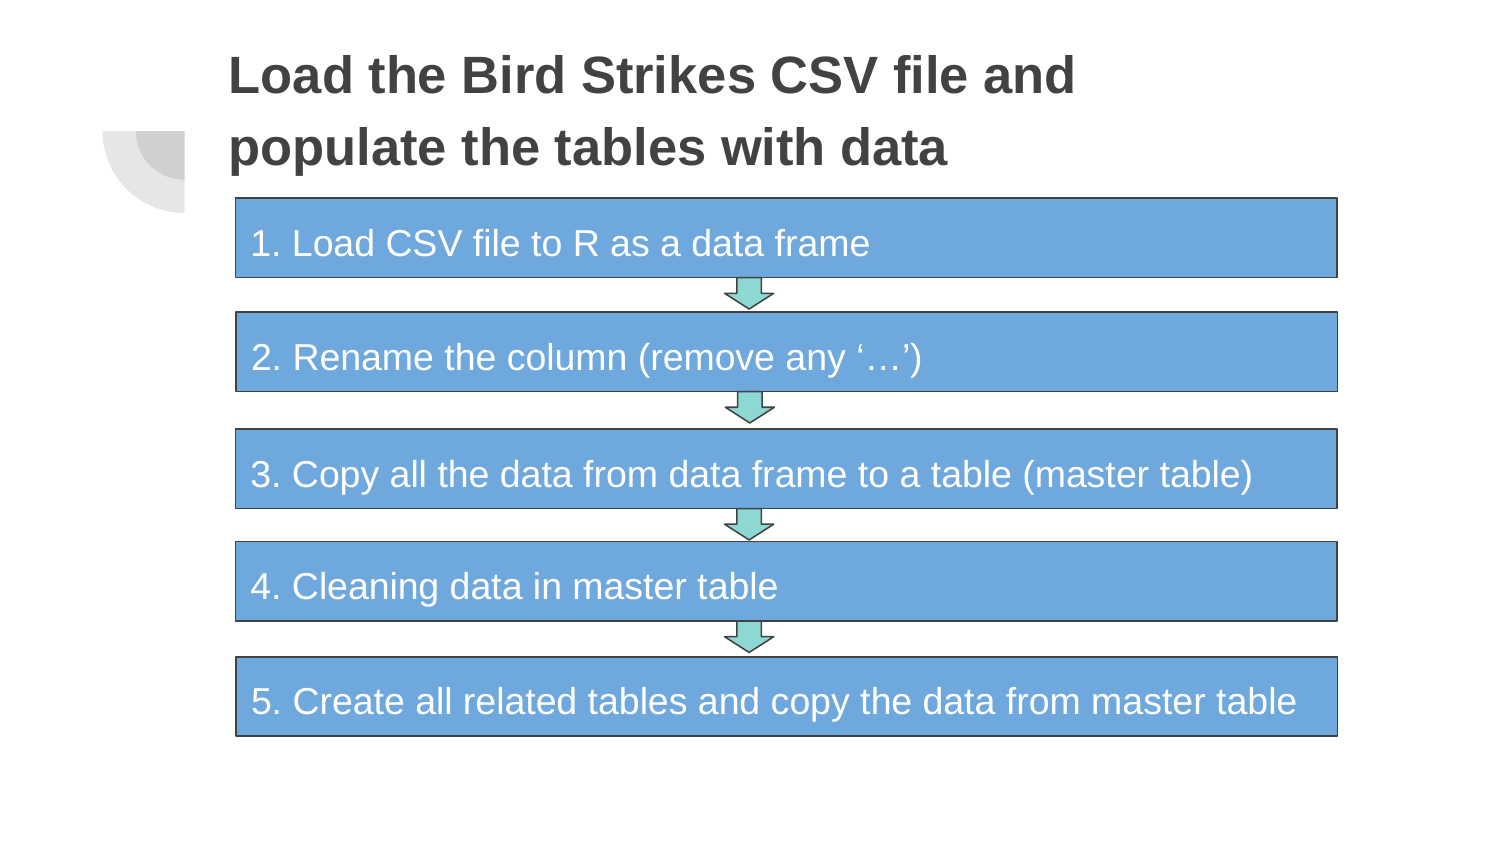

# Load the Bird Strikes CSV file and
populate the tables with data

1. Load CSV file to R as a data frame

2. Rename the column (remove any ‘…’)

3. Copy all the data from data frame to a table (master table)

4. Cleaning data in master table

5. Create all related tables and copy the data from master table